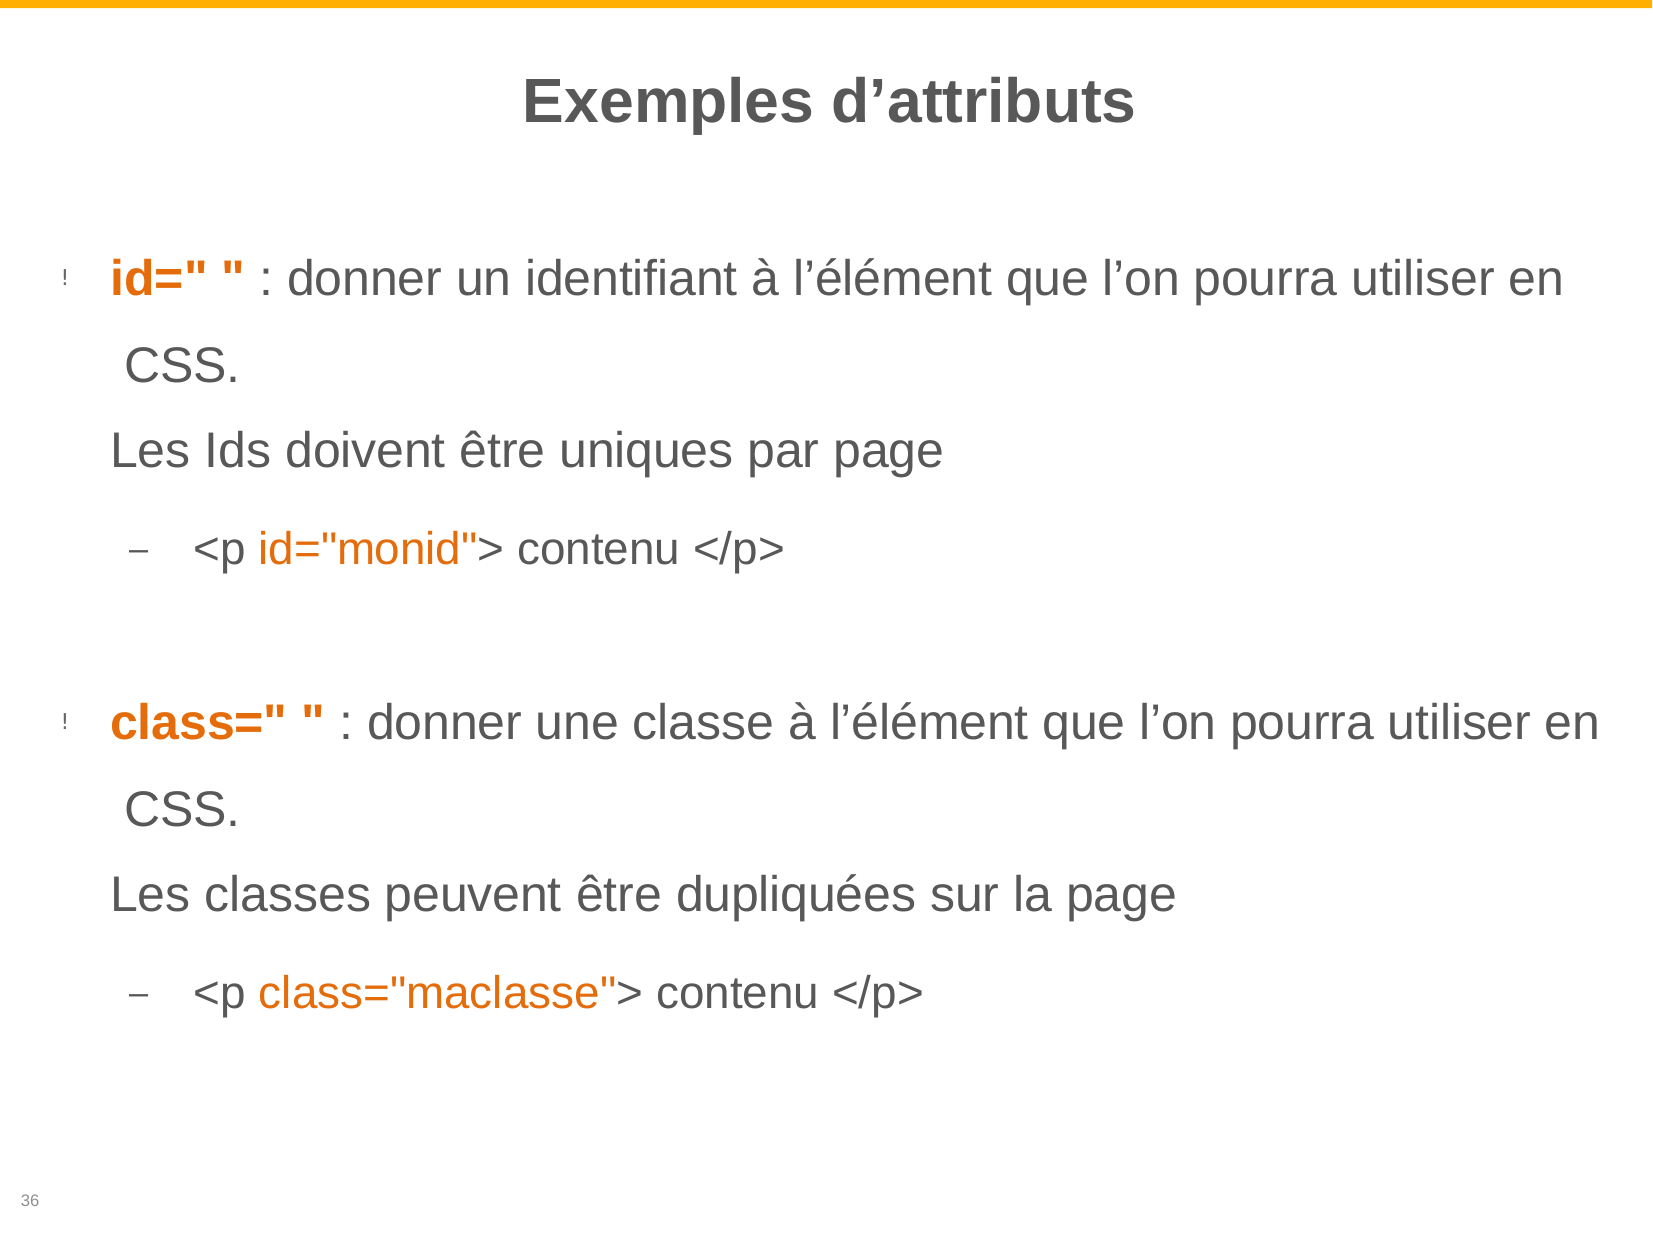

# Exemples d’attributs
id=" " : donner un identifiant à l’élément que l’on pourra utiliser en  CSS.
Les Ids doivent être uniques par page
!
<p id="monid"> contenu </p>
–
class=" " : donner une classe à l’élément que l’on pourra utiliser en  CSS.
Les classes peuvent être dupliquées sur la page
!
<p class="maclasse"> contenu </p>
–
36